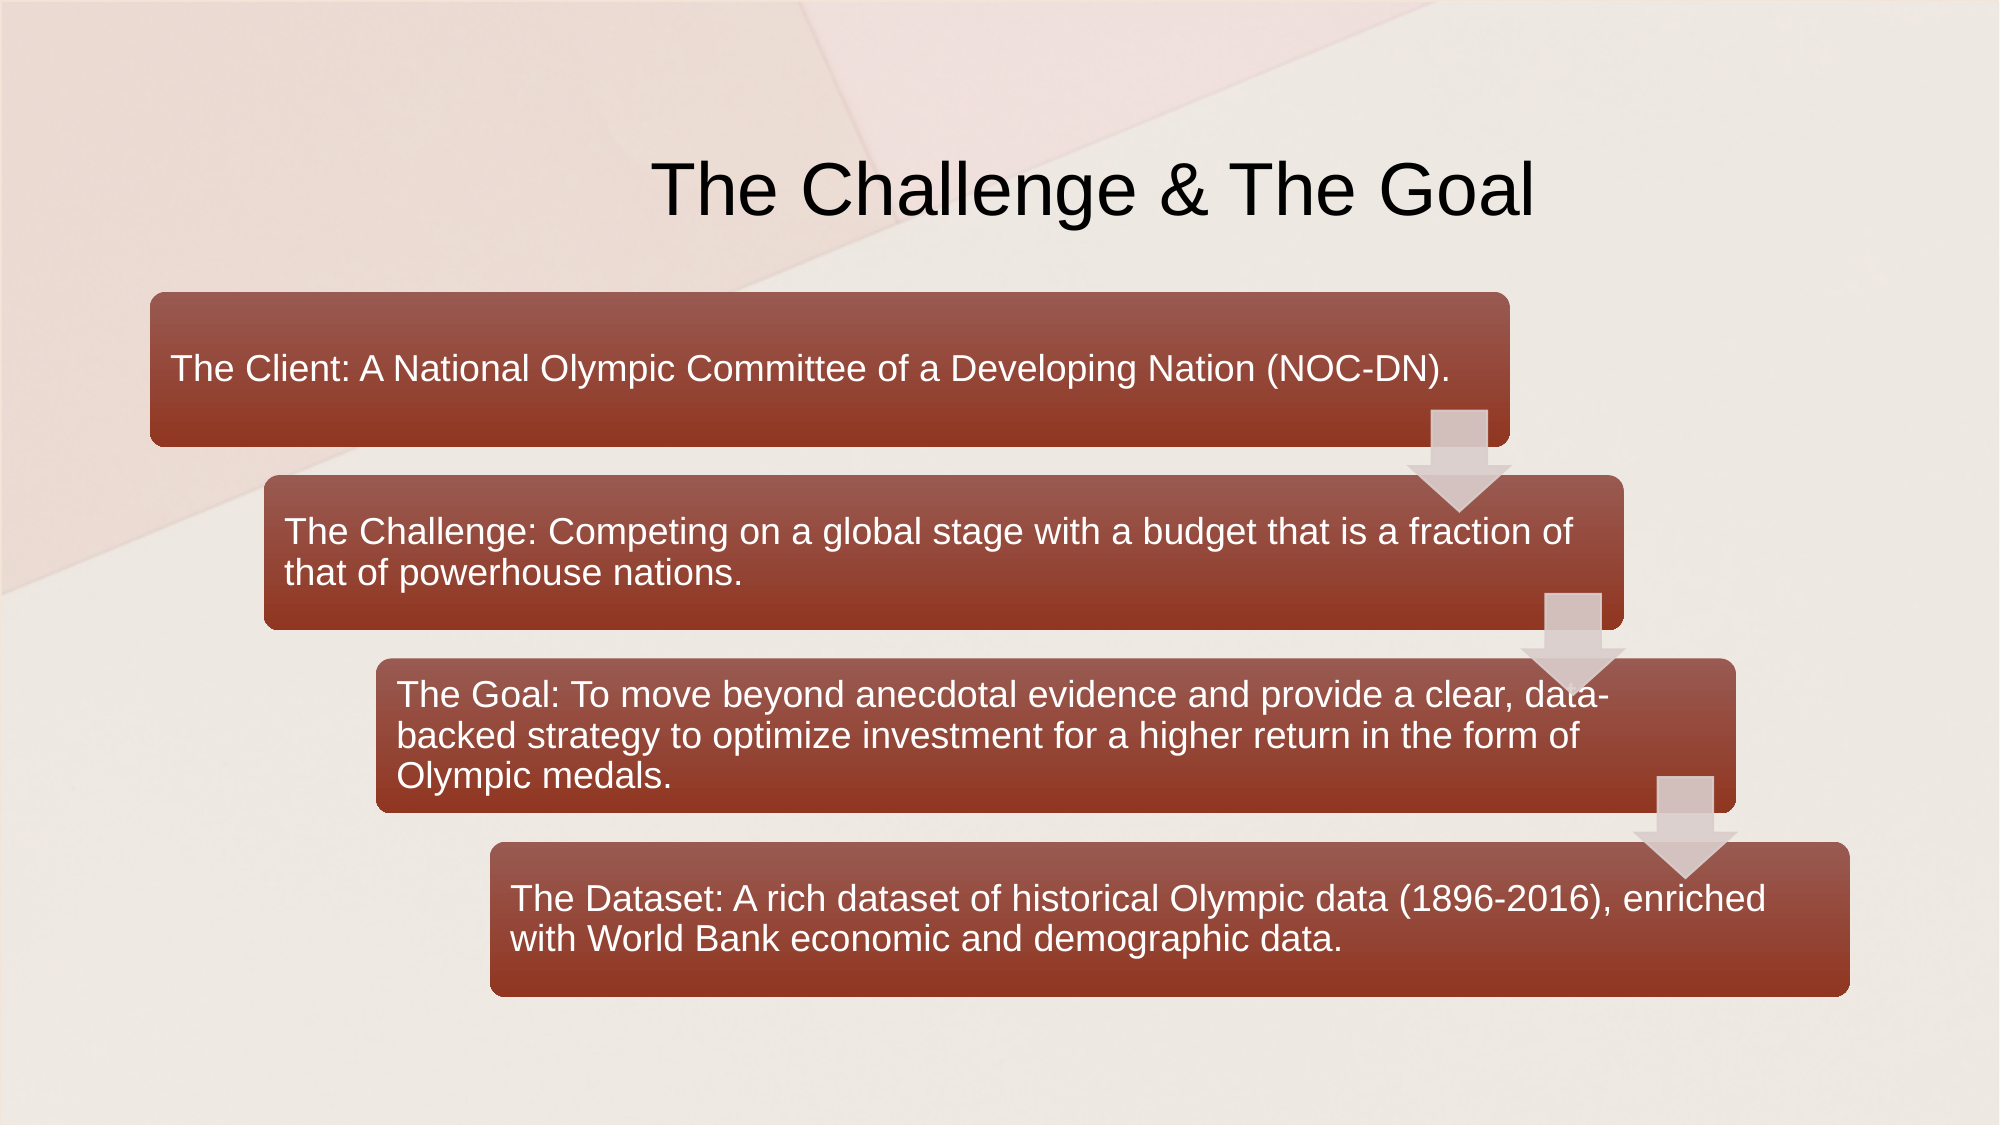

# The Challenge & The Goal
The Client: A National Olympic Committee of a Developing Nation (NOC-DN).
The Challenge: Competing on a global stage with a budget that is a fraction of that of powerhouse nations.
The Goal: To move beyond anecdotal evidence and provide a clear, data-backed strategy to optimize investment for a higher return in the form of Olympic medals.
The Dataset: A rich dataset of historical Olympic data (1896-2016), enriched with World Bank economic and demographic data.